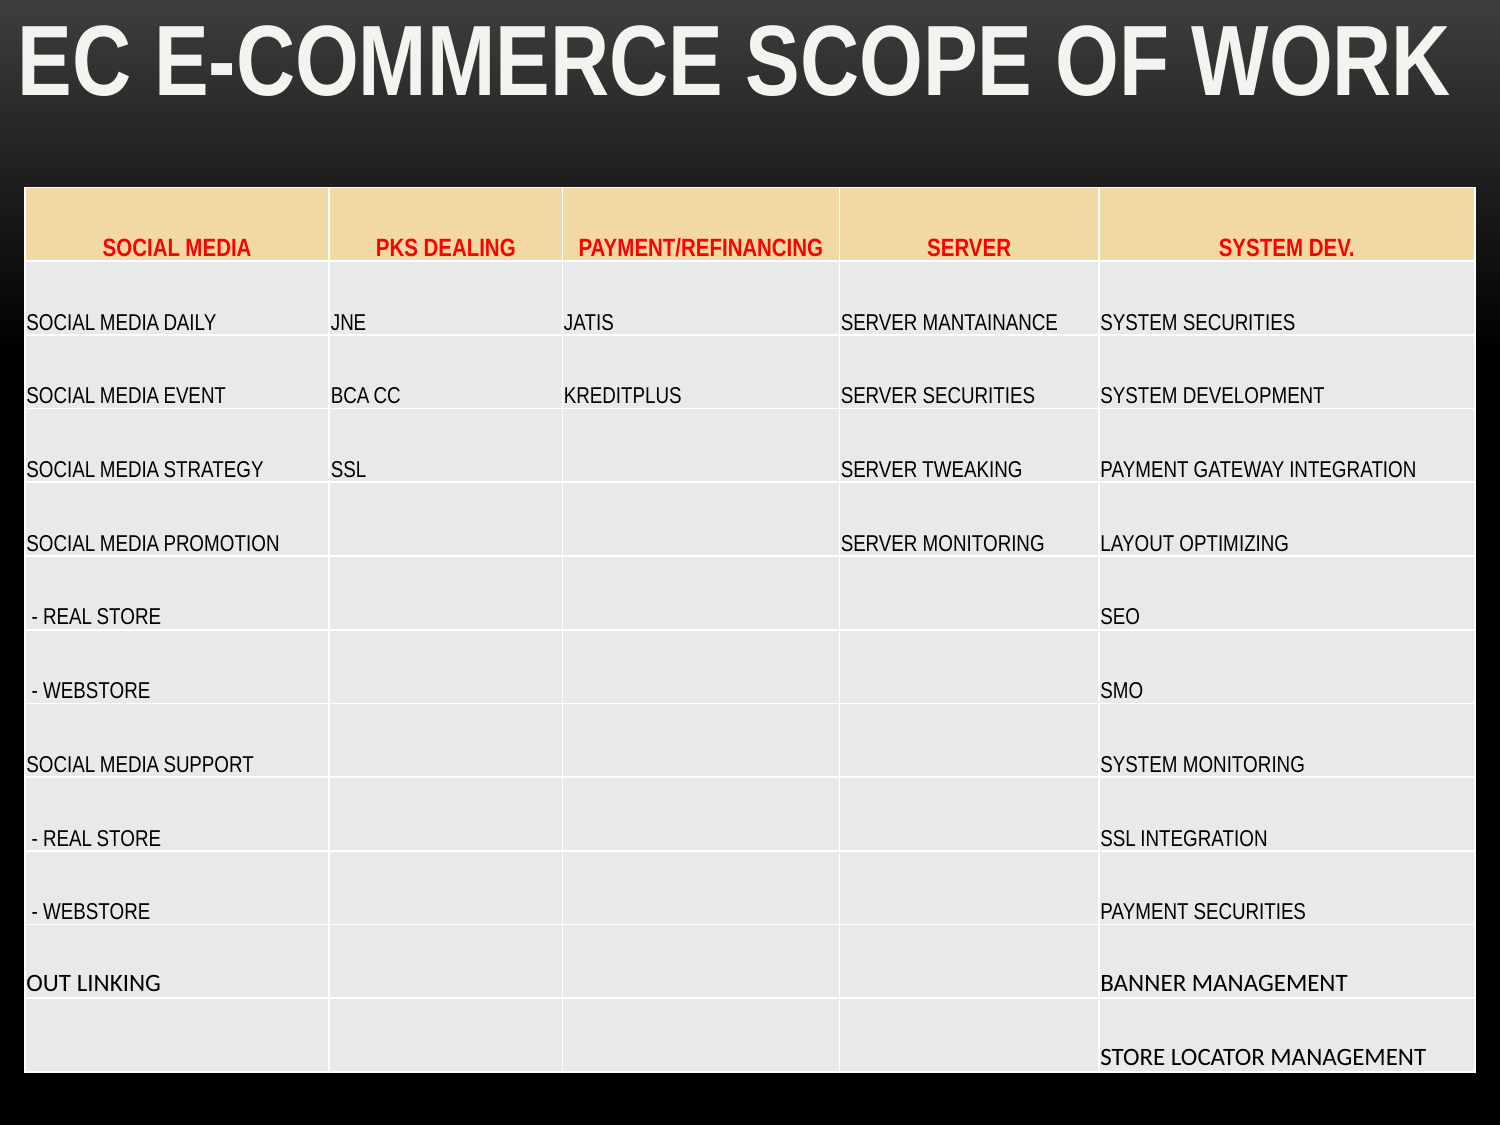

EC E-COMMERCE SCOPE OF WORK
| SOCIAL MEDIA | PKS DEALING | PAYMENT/REFINANCING | SERVER | SYSTEM DEV. |
| --- | --- | --- | --- | --- |
| SOCIAL MEDIA DAILY | JNE | JATIS | SERVER MANTAINANCE | SYSTEM SECURITIES |
| SOCIAL MEDIA EVENT | BCA CC | KREDITPLUS | SERVER SECURITIES | SYSTEM DEVELOPMENT |
| SOCIAL MEDIA STRATEGY | SSL |  | SERVER TWEAKING | PAYMENT GATEWAY INTEGRATION |
| SOCIAL MEDIA PROMOTION |  |  | SERVER MONITORING | LAYOUT OPTIMIZING |
| - REAL STORE |  |  |  | SEO |
| - WEBSTORE |  |  |  | SMO |
| SOCIAL MEDIA SUPPORT |  |  |  | SYSTEM MONITORING |
| - REAL STORE |  |  |  | SSL INTEGRATION |
| - WEBSTORE |  |  |  | PAYMENT SECURITIES |
| OUT LINKING |  |  |  | BANNER MANAGEMENT |
|  |  |  |  | STORE LOCATOR MANAGEMENT |